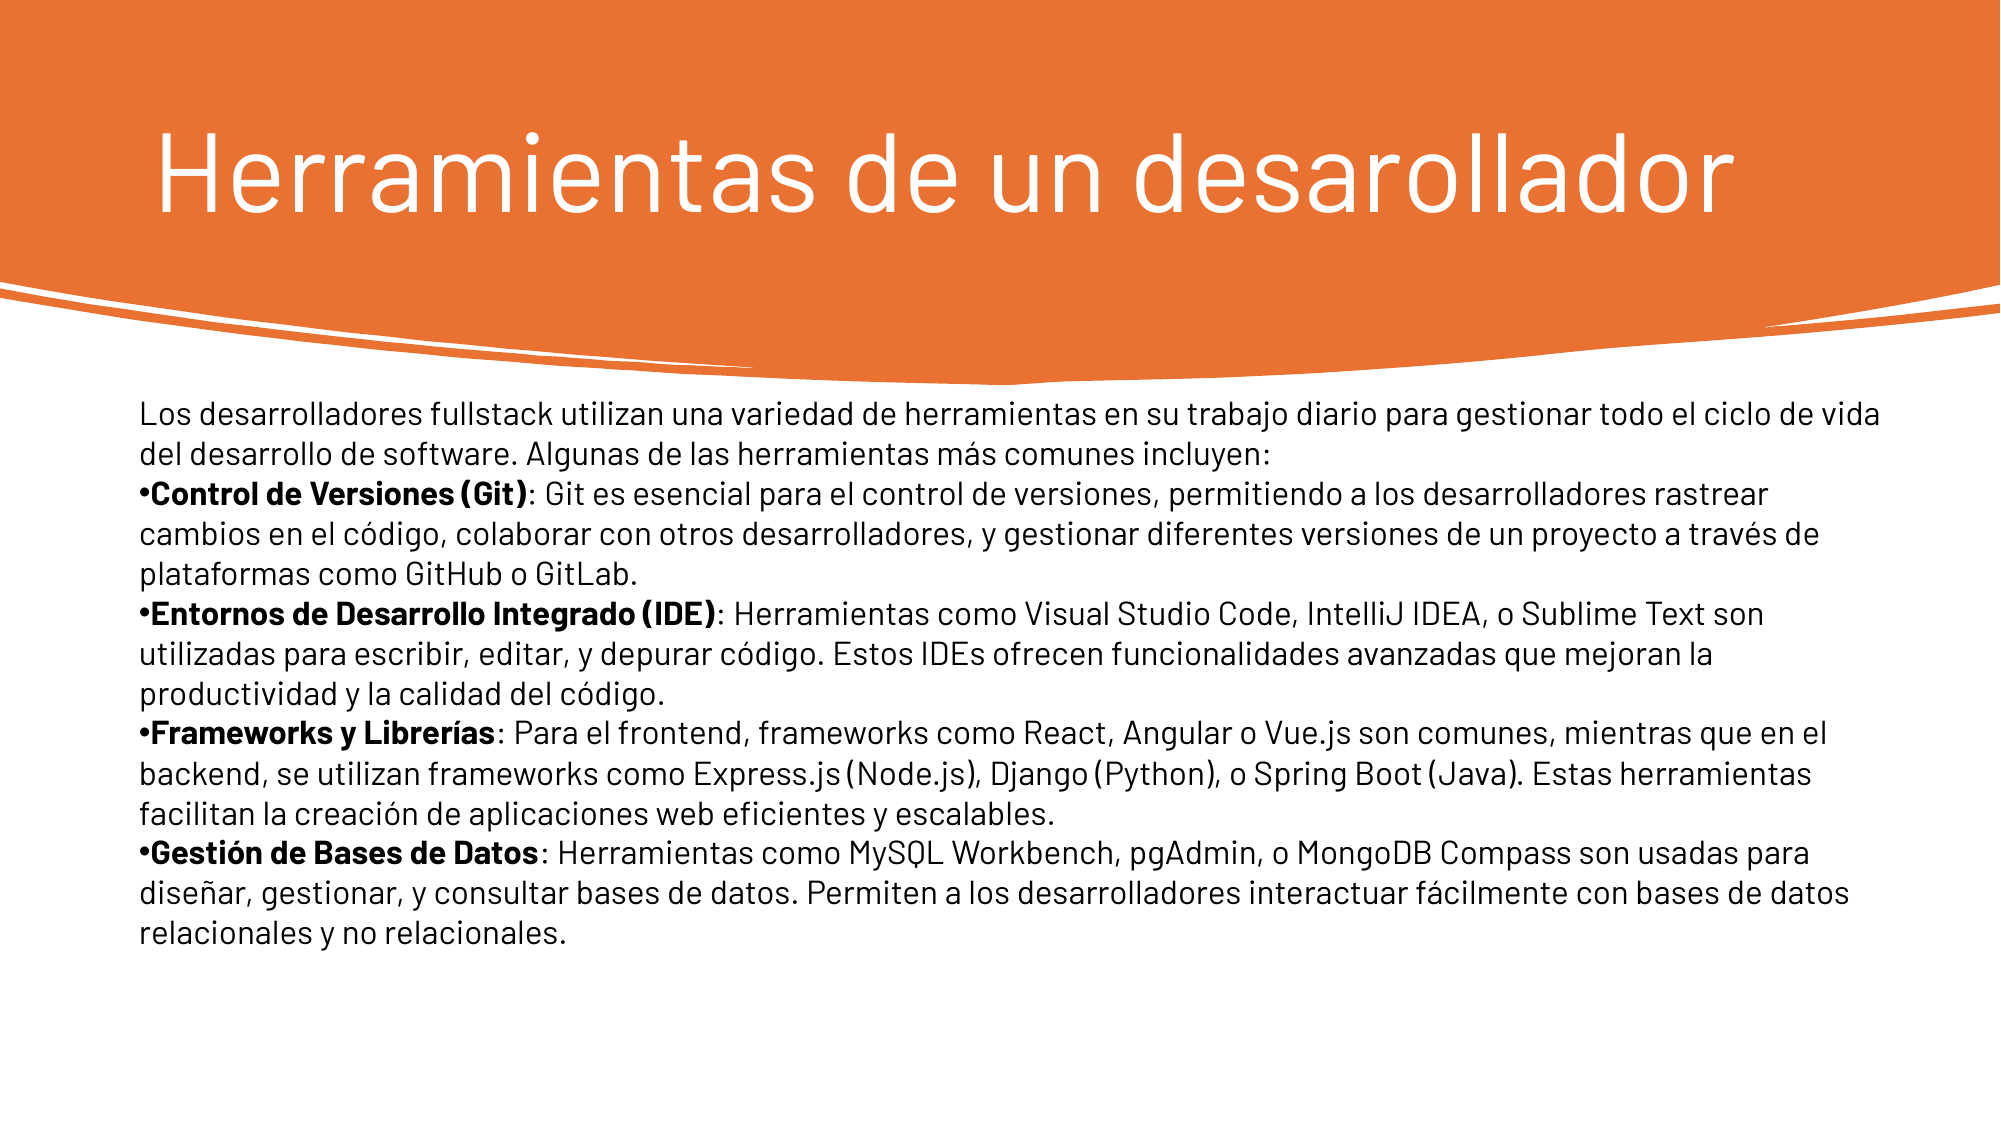

# Herramientas de un desarollador
Los desarrolladores fullstack utilizan una variedad de herramientas en su trabajo diario para gestionar todo el ciclo de vida del desarrollo de software. Algunas de las herramientas más comunes incluyen:
Control de Versiones (Git): Git es esencial para el control de versiones, permitiendo a los desarrolladores rastrear cambios en el código, colaborar con otros desarrolladores, y gestionar diferentes versiones de un proyecto a través de plataformas como GitHub o GitLab.
Entornos de Desarrollo Integrado (IDE): Herramientas como Visual Studio Code, IntelliJ IDEA, o Sublime Text son utilizadas para escribir, editar, y depurar código. Estos IDEs ofrecen funcionalidades avanzadas que mejoran la productividad y la calidad del código.
Frameworks y Librerías: Para el frontend, frameworks como React, Angular o Vue.js son comunes, mientras que en el backend, se utilizan frameworks como Express.js (Node.js), Django (Python), o Spring Boot (Java). Estas herramientas facilitan la creación de aplicaciones web eficientes y escalables.
Gestión de Bases de Datos: Herramientas como MySQL Workbench, pgAdmin, o MongoDB Compass son usadas para diseñar, gestionar, y consultar bases de datos. Permiten a los desarrolladores interactuar fácilmente con bases de datos relacionales y no relacionales.